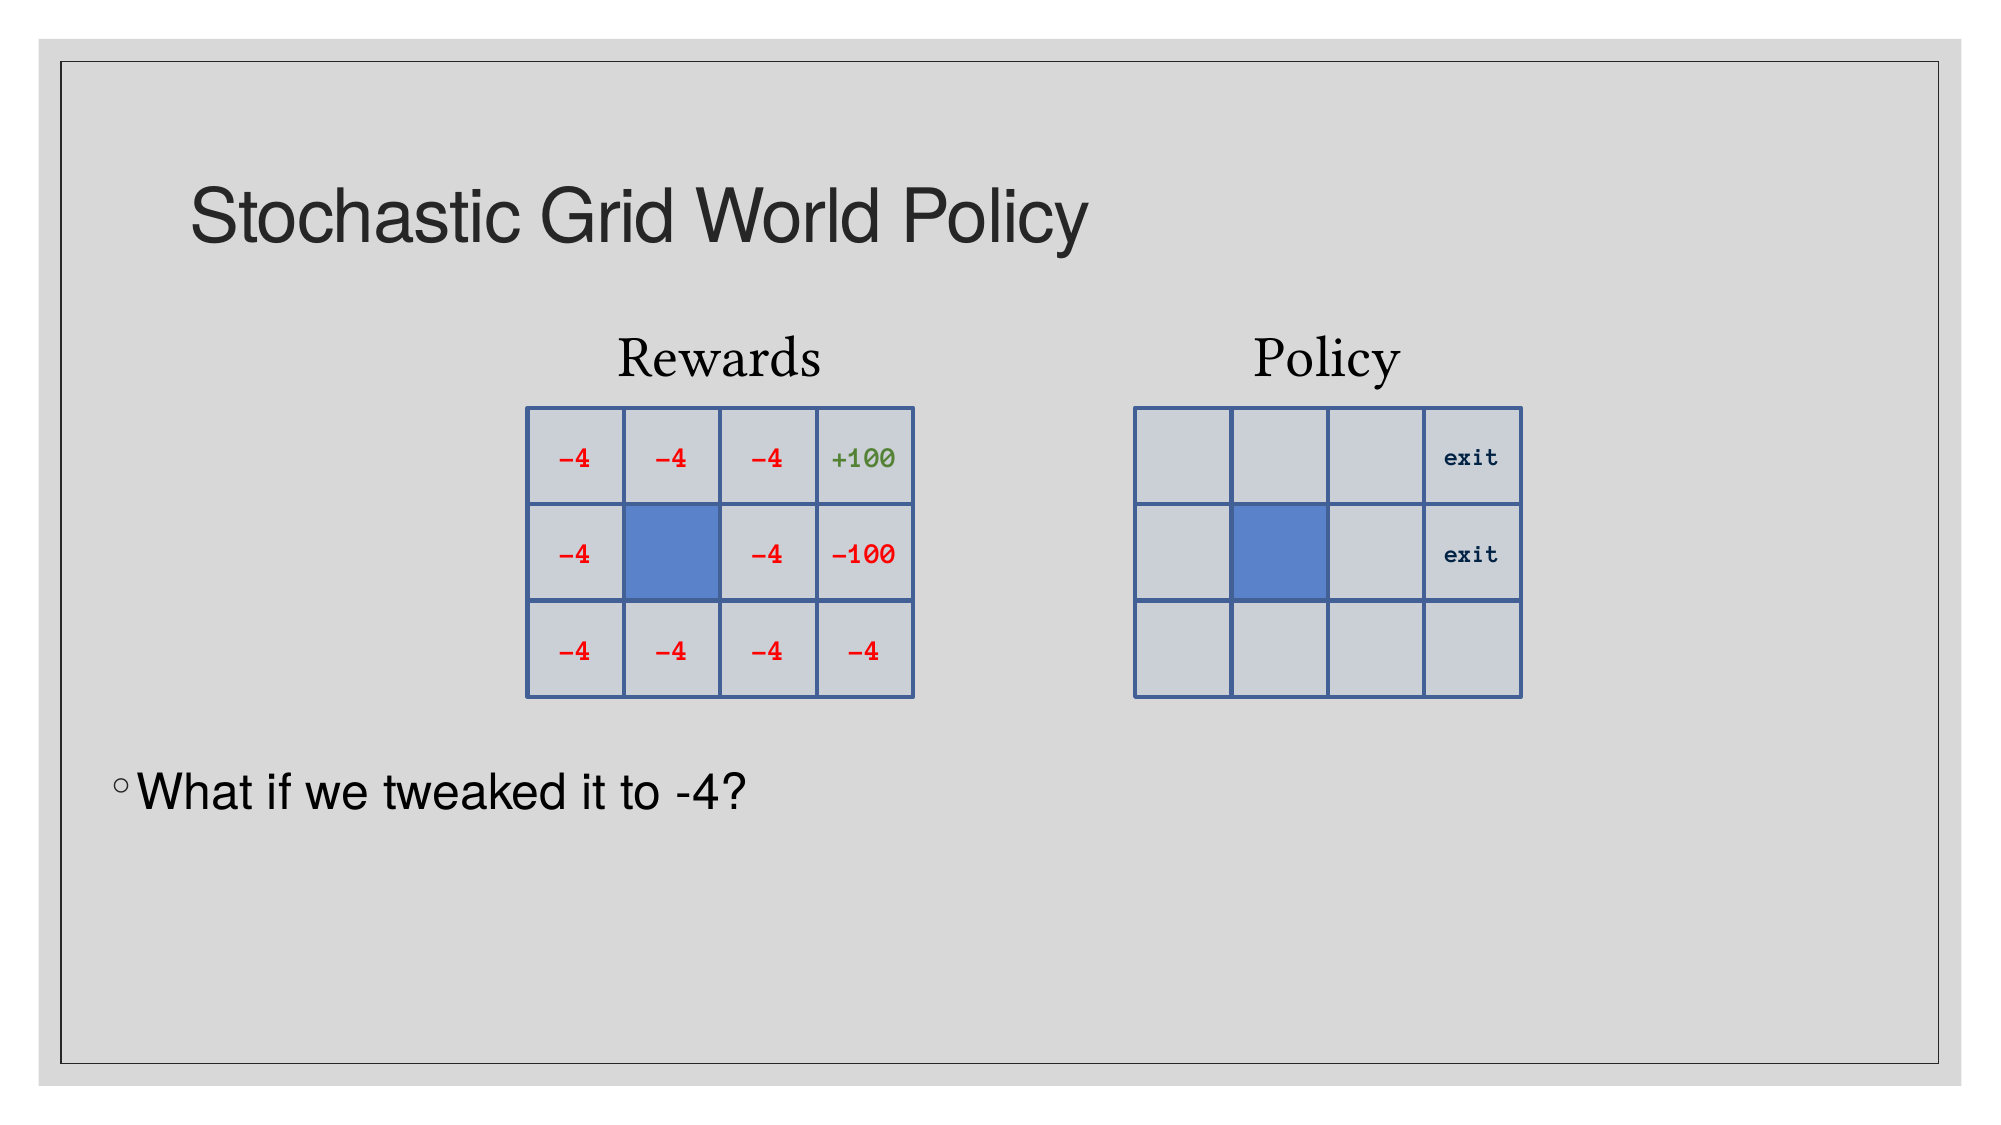

# Stochastic Grid World Policy
Rewards
Policy
+100
-4
-4
-4
-100
-4

-4
-4
-4
-4
-4
exit

exit

What if we tweaked it to -4?